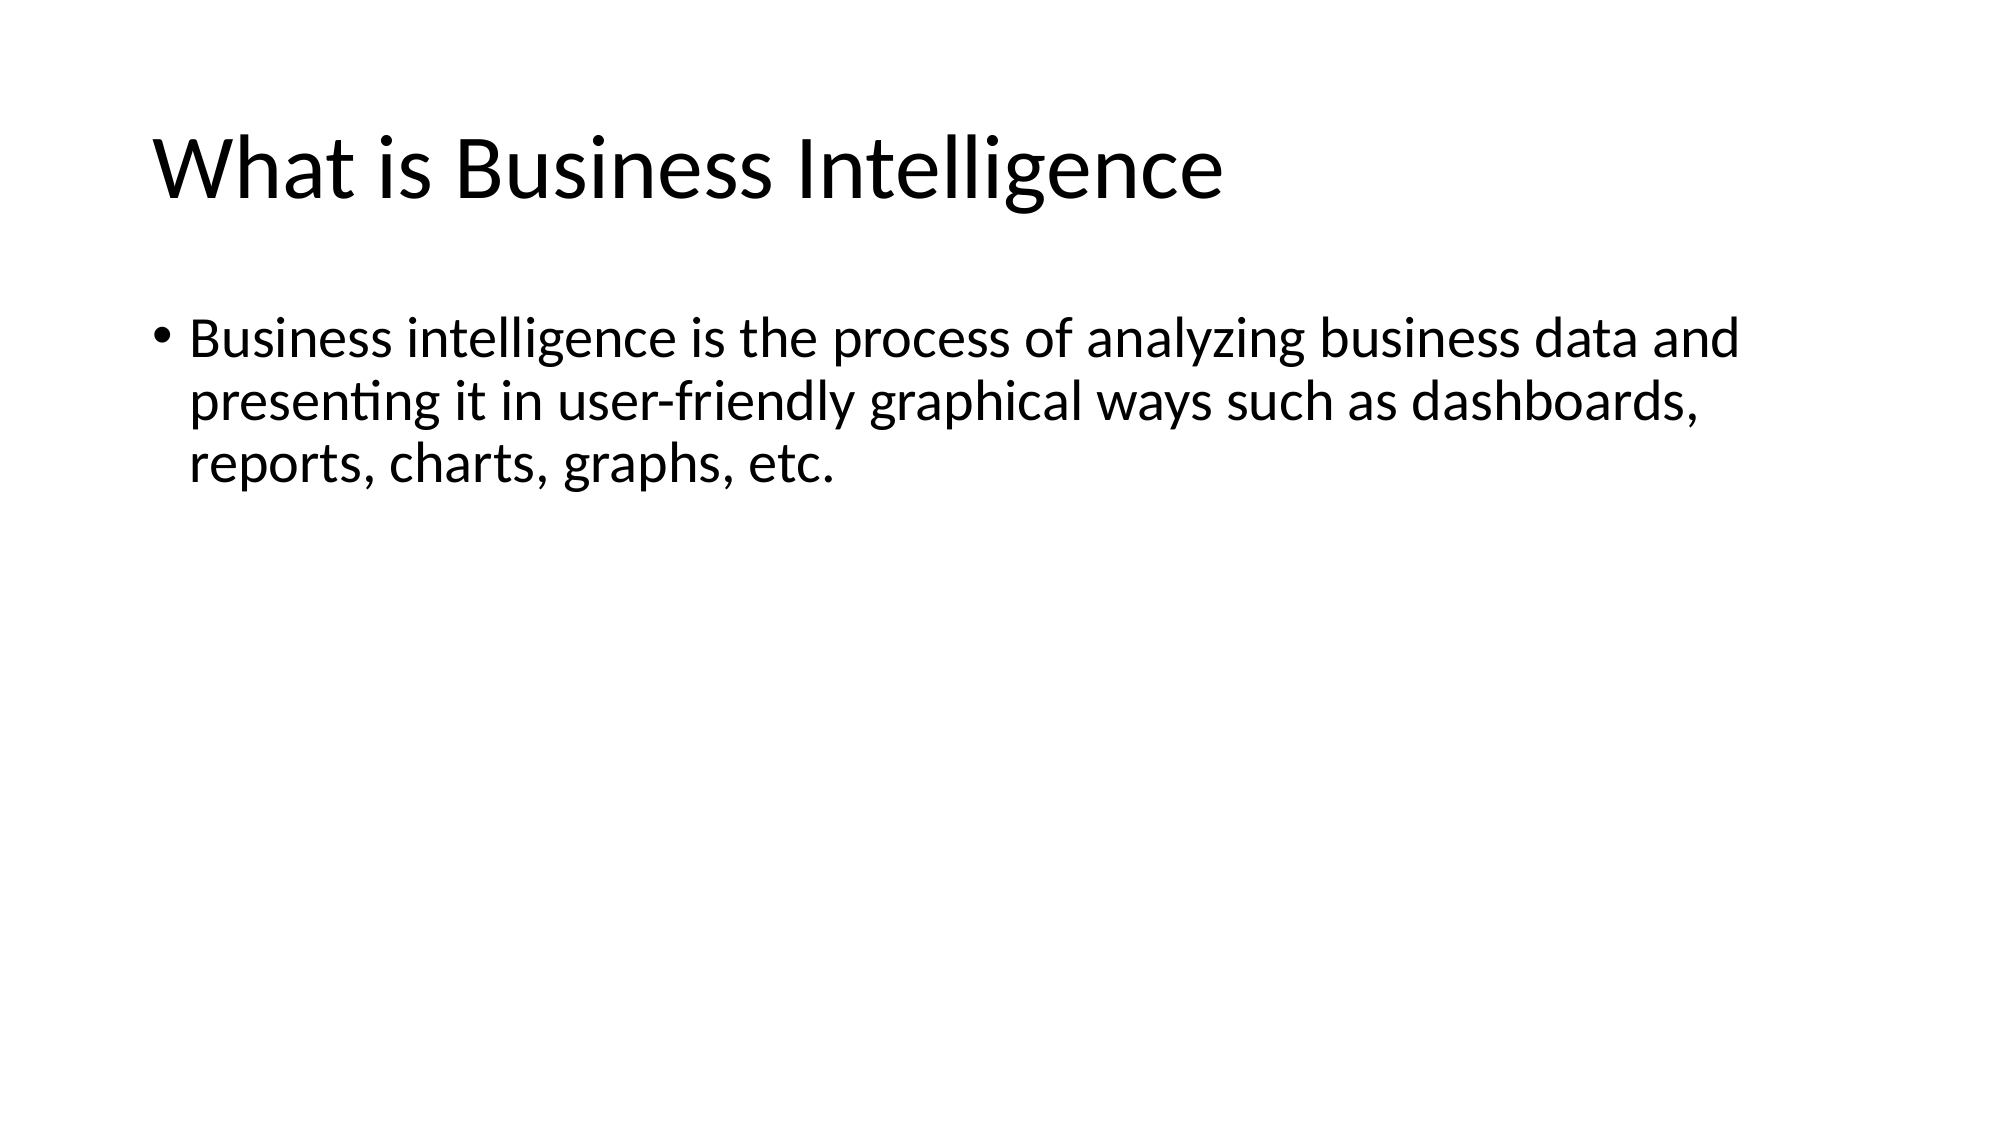

# What is Business Intelligence
Business intelligence is the process of analyzing business data and presenting it in user-friendly graphical ways such as dashboards, reports, charts, graphs, etc.